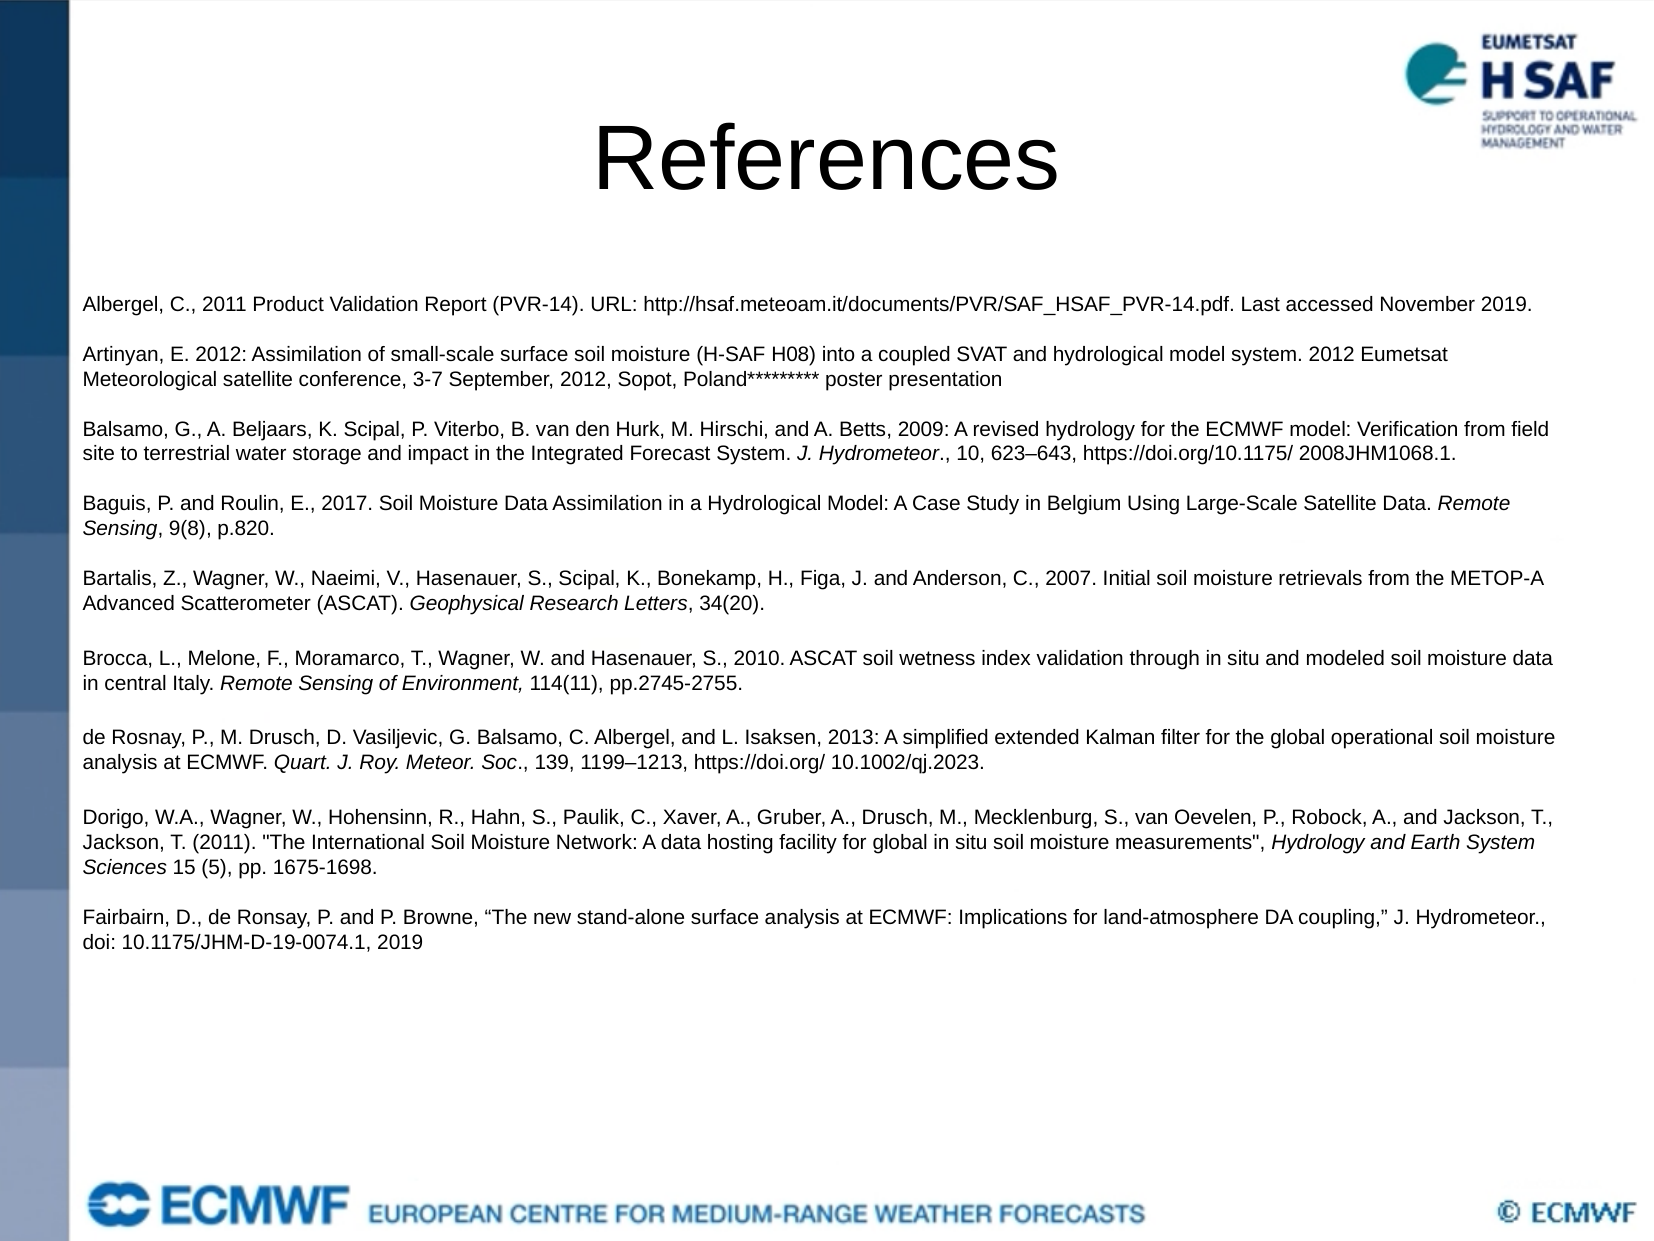

# References
Albergel, C., 2011 Product Validation Report (PVR-14). URL: http://hsaf.meteoam.it/documents/PVR/SAF_HSAF_PVR-14.pdf. Last accessed November 2019.

Artinyan, E. 2012: Assimilation of small-scale surface soil moisture (H-SAF H08) into a coupled SVAT and hydrological model system. 2012 Eumetsat Meteorological satellite conference, 3-7 September, 2012, Sopot, Poland********* poster presentation

Balsamo, G., A. Beljaars, K. Scipal, P. Viterbo, B. van den Hurk, M. Hirschi, and A. Betts, 2009: A revised hydrology for the ECMWF model: Verification from field site to terrestrial water storage and impact in the Integrated Forecast System. J. Hydrometeor., 10, 623–643, https://doi.org/10.1175/ 2008JHM1068.1.

Baguis, P. and Roulin, E., 2017. Soil Moisture Data Assimilation in a Hydrological Model: A Case Study in Belgium Using Large-Scale Satellite Data. Remote Sensing, 9(8), p.820.

Bartalis, Z., Wagner, W., Naeimi, V., Hasenauer, S., Scipal, K., Bonekamp, H., Figa, J. and Anderson, C., 2007. Initial soil moisture retrievals from the METOP‐A Advanced Scatterometer (ASCAT). Geophysical Research Letters, 34(20).
Brocca, L., Melone, F., Moramarco, T., Wagner, W. and Hasenauer, S., 2010. ASCAT soil wetness index validation through in situ and modeled soil moisture data in central Italy. Remote Sensing of Environment, 114(11), pp.2745-2755.
de Rosnay, P., M. Drusch, D. Vasiljevic, G. Balsamo, C. Albergel, and L. Isaksen, 2013: A simplified extended Kalman filter for the global operational soil moisture analysis at ECMWF. Quart. J. Roy. Meteor. Soc., 139, 1199–1213, https://doi.org/ 10.1002/qj.2023.
Dorigo, W.A., Wagner, W., Hohensinn, R., Hahn, S., Paulik, C., Xaver, A., Gruber, A., Drusch, M., Mecklenburg, S., van Oevelen, P., Robock, A., and Jackson, T., Jackson, T. (2011). "The International Soil Moisture Network: A data hosting facility for global in situ soil moisture measurements", Hydrology and Earth System Sciences 15 (5), pp. 1675-1698.

Fairbairn, D., de Ronsay, P. and P. Browne, “The new stand-alone surface analysis at ECMWF: Implications for land-atmosphere DA coupling,” J. Hydrometeor., doi: 10.1175/JHM-D-19-0074.1, 2019